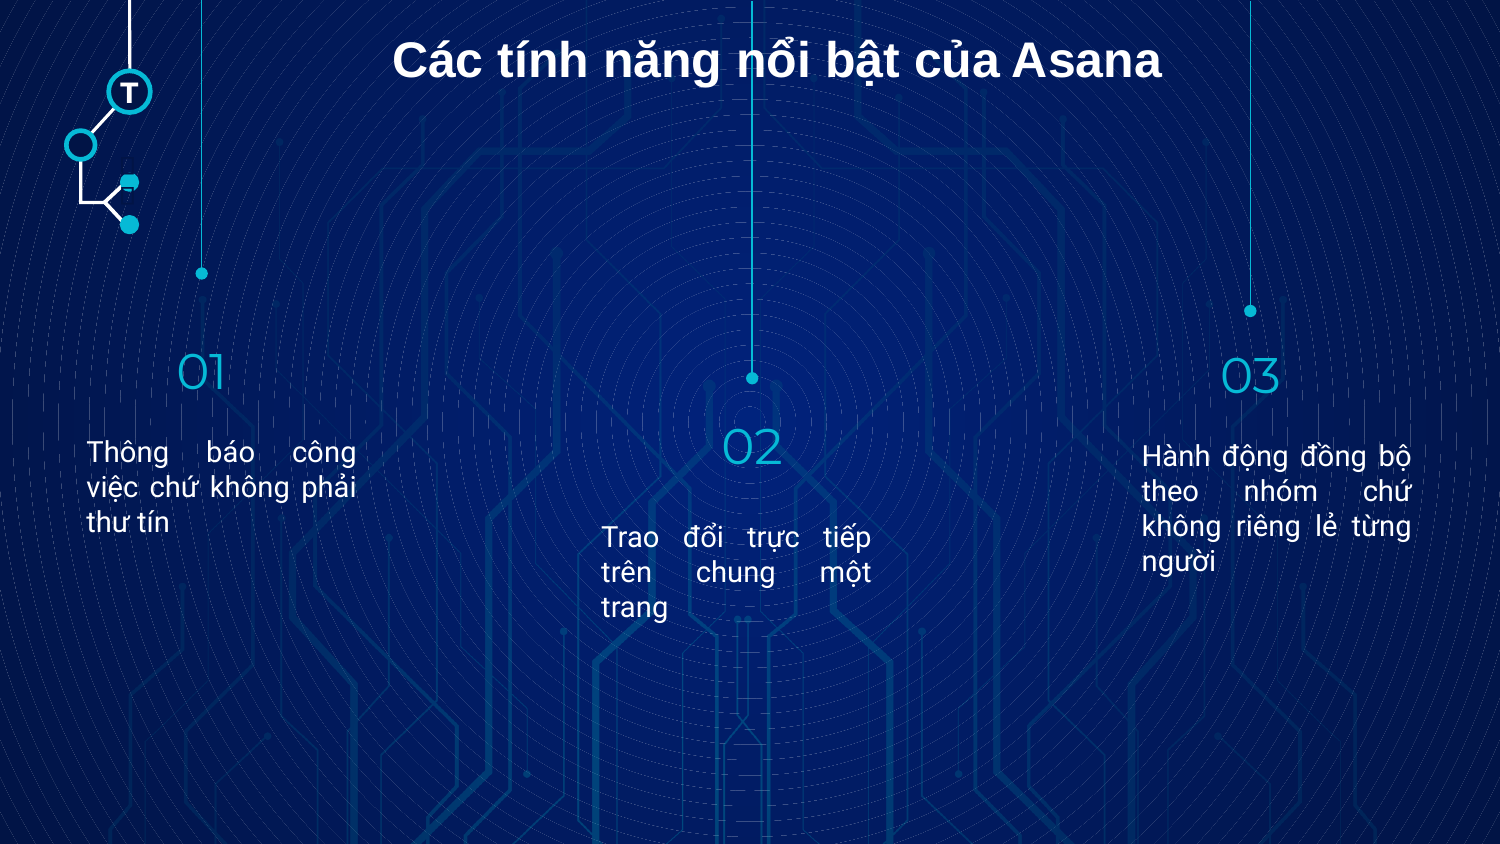

Các tính năng nổi bật của Asana
T

🠺

🠺
01
03
02
Thông báo công việc chứ không phải thư tín
Hành động đồng bộ theo nhóm chứ không riêng lẻ từng người
Trao đổi trực tiếp trên chung một trang